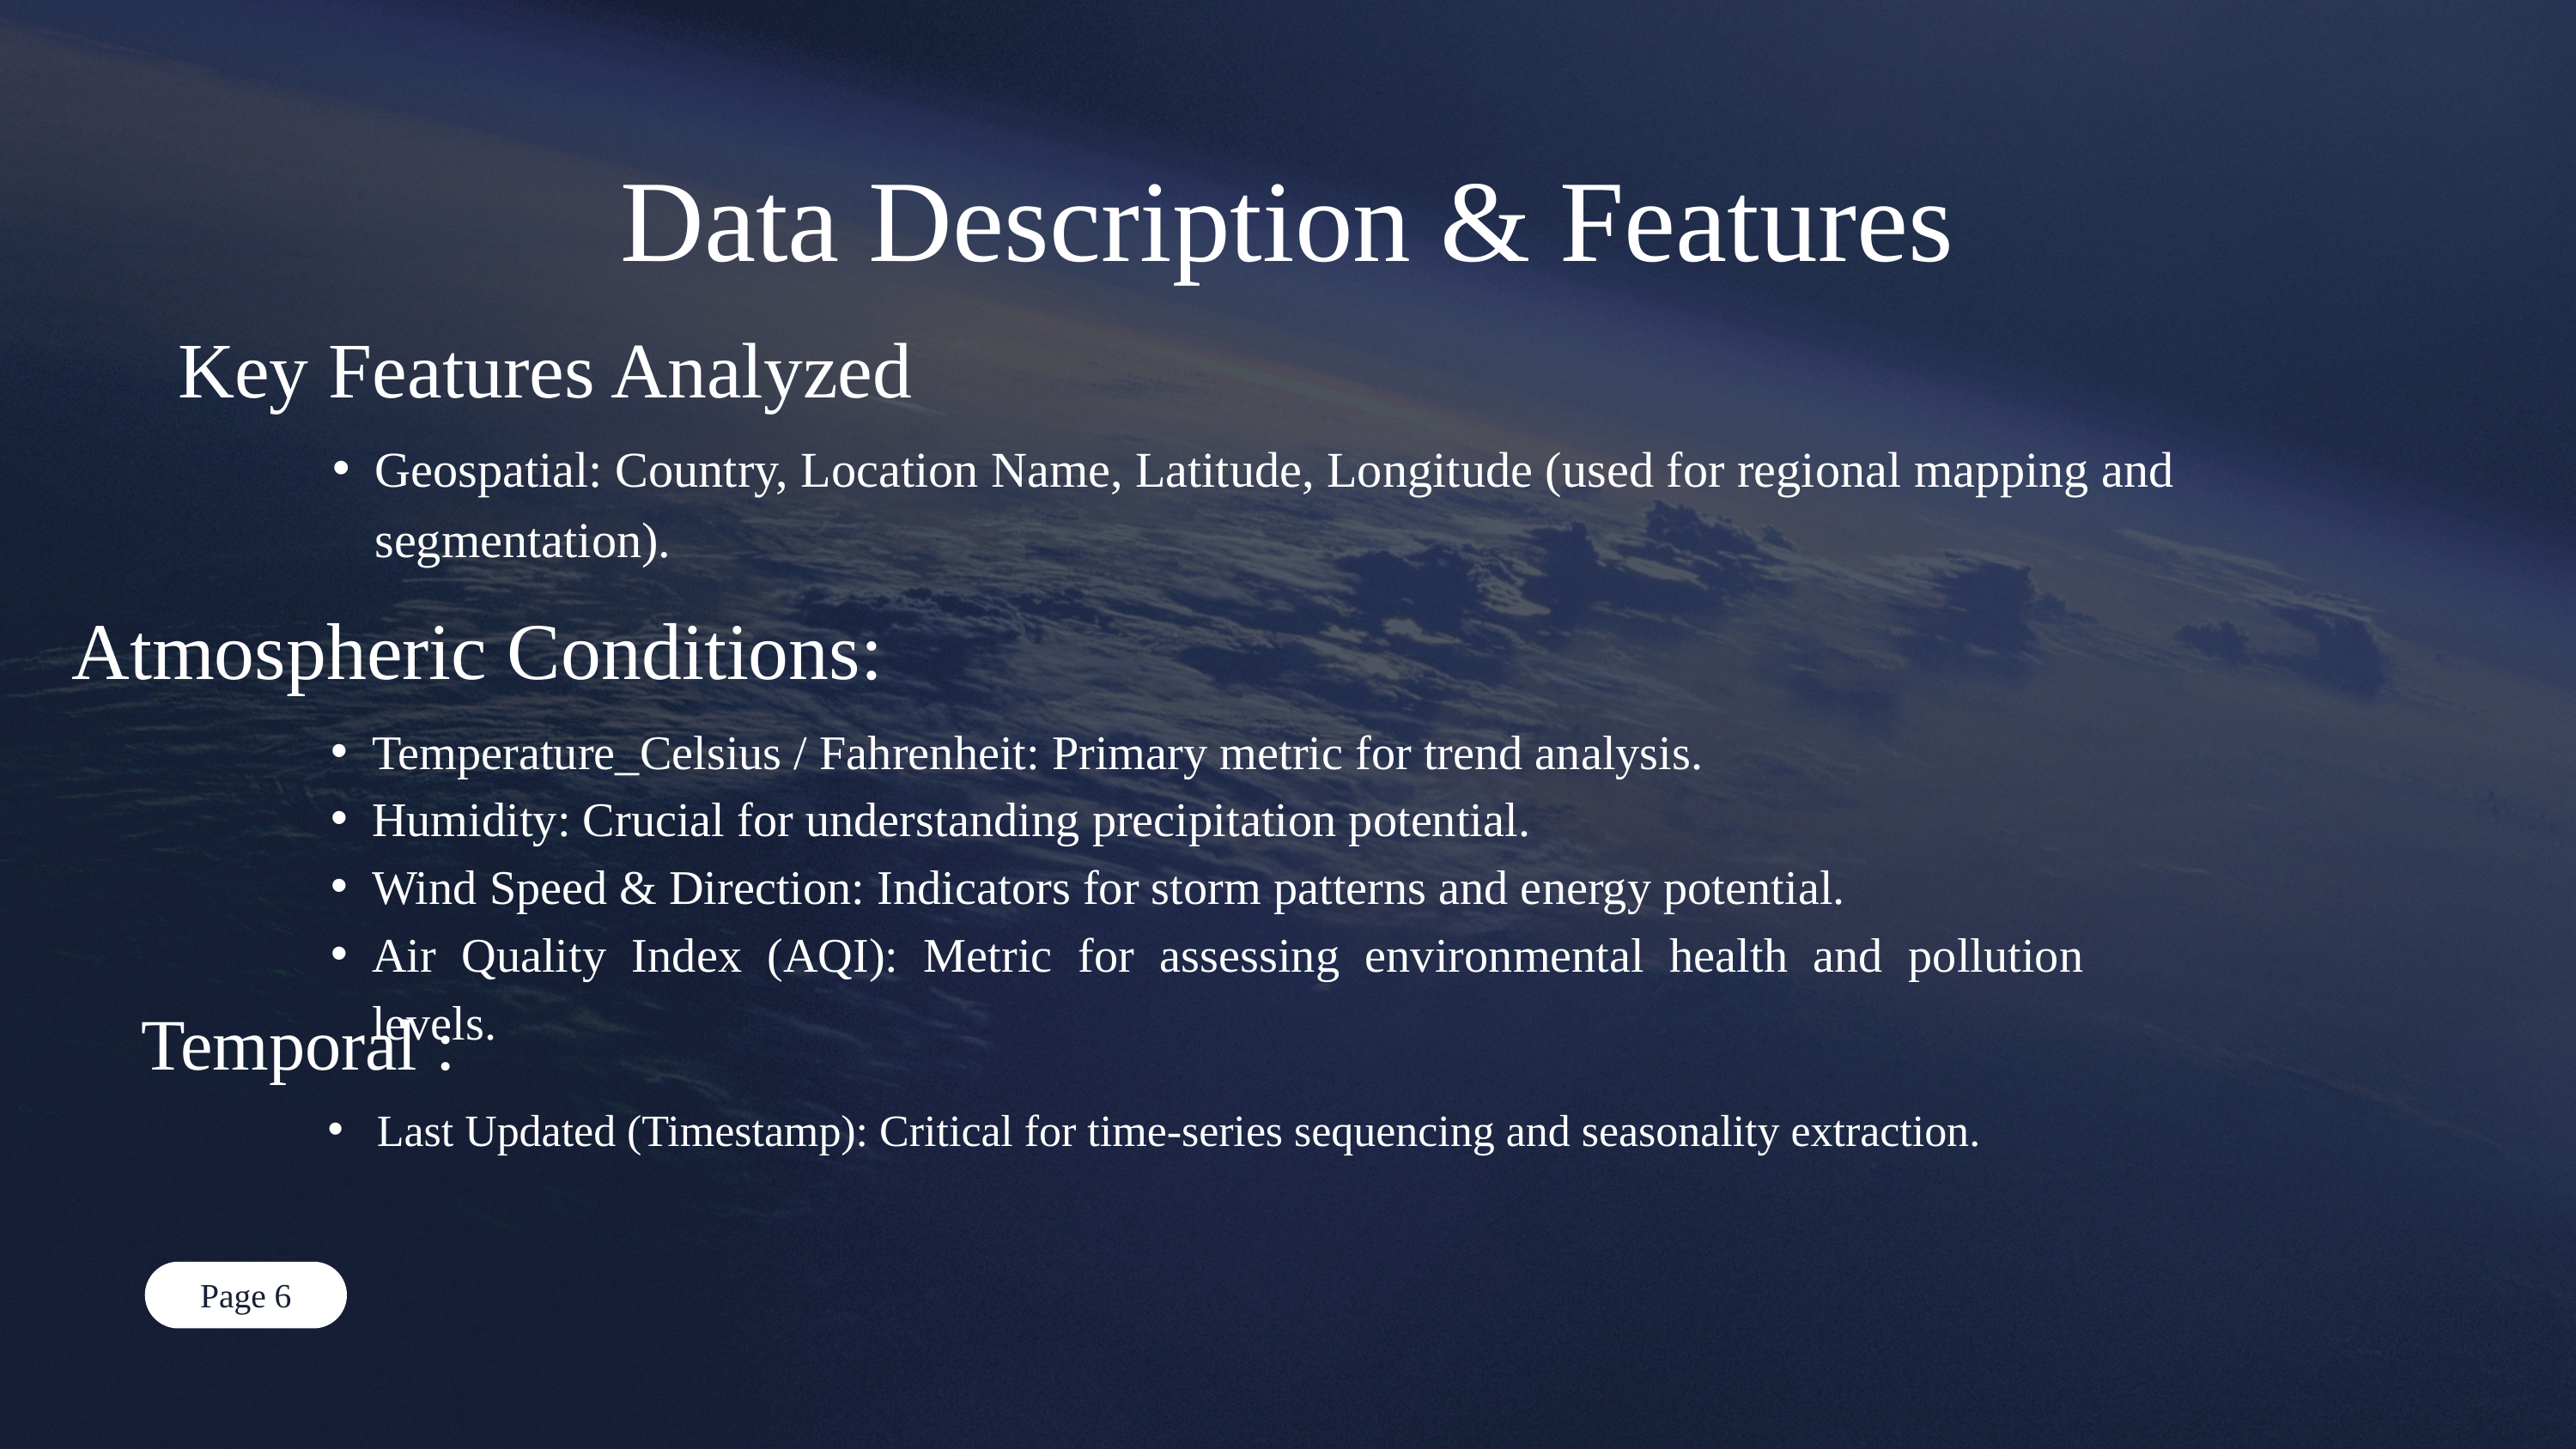

Data Description & Features
Key Features Analyzed
Geospatial: Country, Location Name, Latitude, Longitude (used for regional mapping and segmentation).
Atmospheric Conditions:
Temperature_Celsius / Fahrenheit: Primary metric for trend analysis.
Humidity: Crucial for understanding precipitation potential.
Wind Speed & Direction: Indicators for storm patterns and energy potential.
Air Quality Index (AQI): Metric for assessing environmental health and pollution levels.
Temporal :
 Last Updated (Timestamp): Critical for time-series sequencing and seasonality extraction.

Page 6